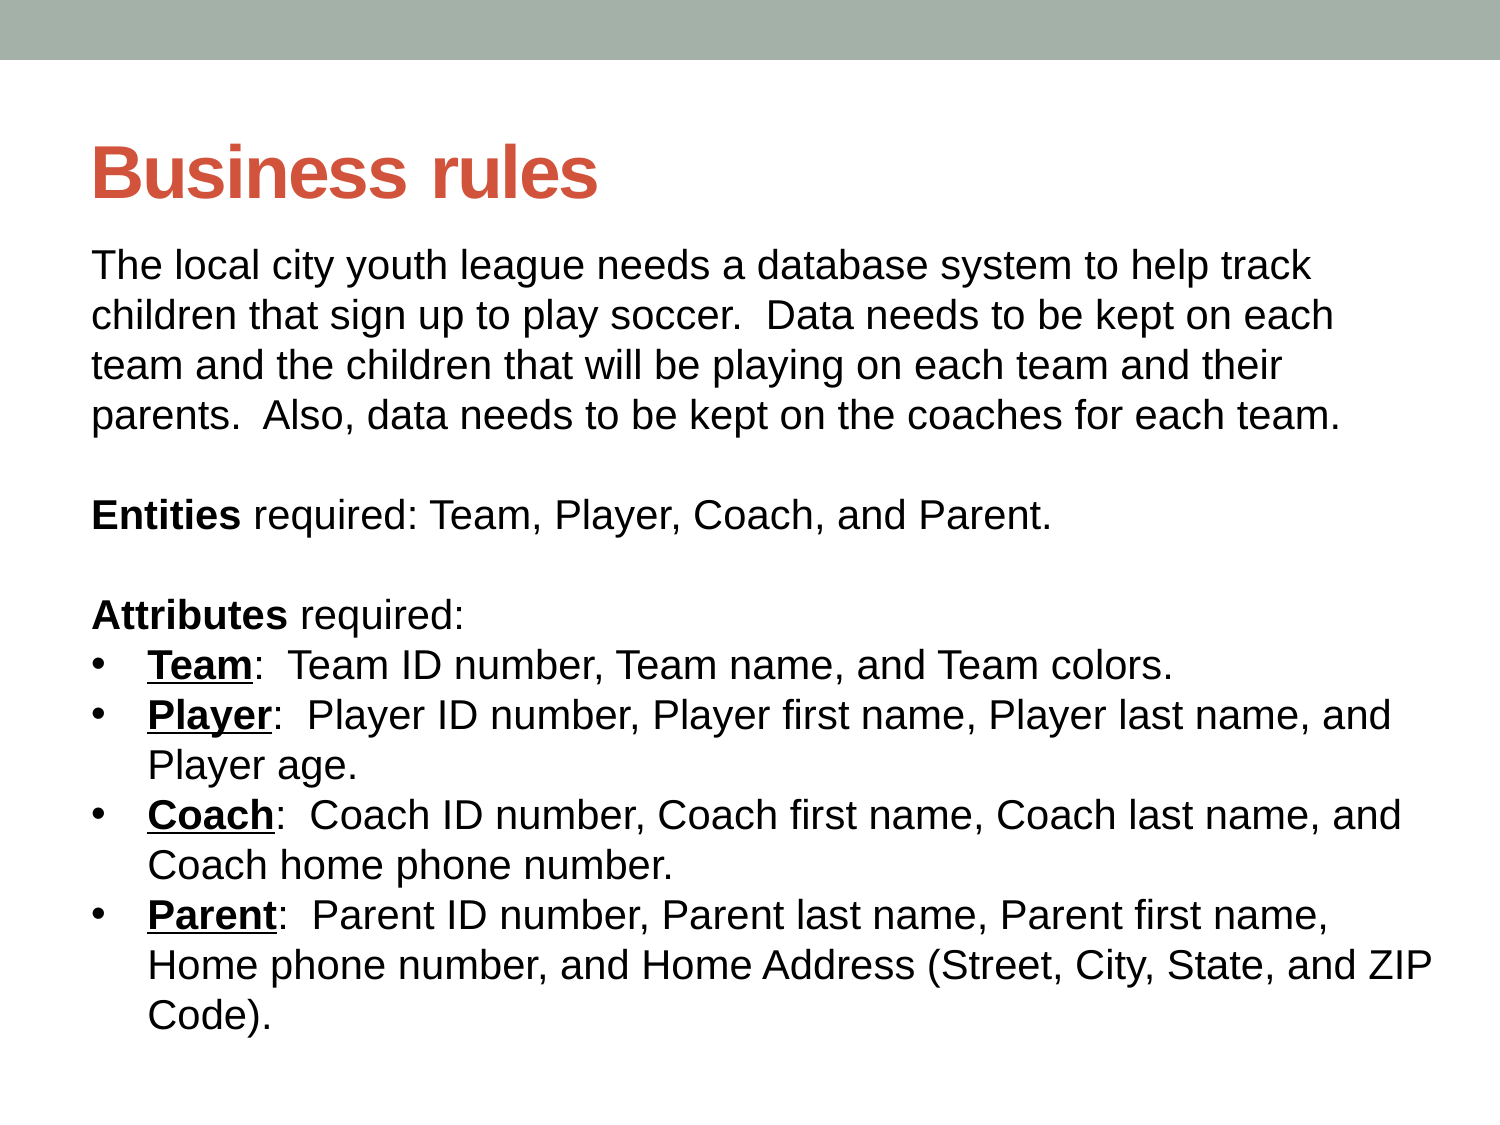

# Business rules
The local city youth league needs a database system to help track children that sign up to play soccer.  Data needs to be kept on each team and the children that will be playing on each team and their parents.  Also, data needs to be kept on the coaches for each team.

Entities required: Team, Player, Coach, and Parent.

Attributes required:
Team:  Team ID number, Team name, and Team colors.
Player:  Player ID number, Player first name, Player last name, and Player age.
Coach:  Coach ID number, Coach first name, Coach last name, and Coach home phone number.
Parent:  Parent ID number, Parent last name, Parent first name, Home phone number, and Home Address (Street, City, State, and ZIP Code).